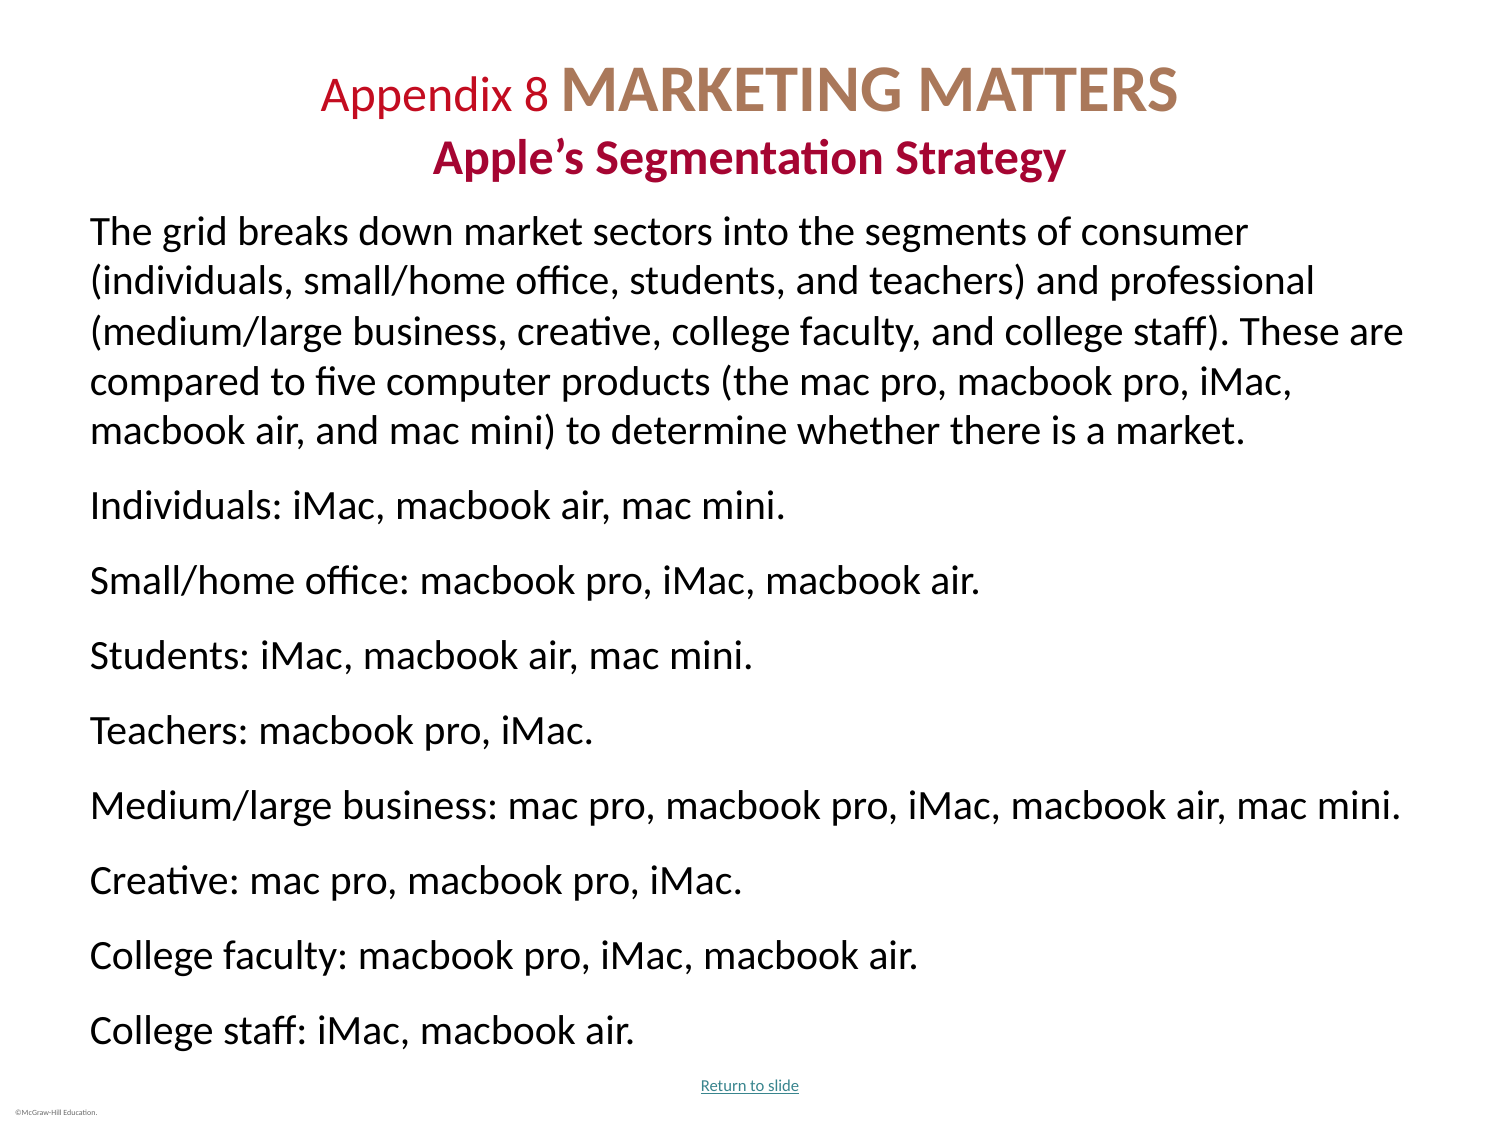

# Appendix 8 MARKETING MATTERS Apple’s Segmentation Strategy
The grid breaks down market sectors into the segments of consumer (individuals, small/home office, students, and teachers) and professional (medium/large business, creative, college faculty, and college staff). These are compared to five computer products (the mac pro, macbook pro, iMac, macbook air, and mac mini) to determine whether there is a market.
Individuals: iMac, macbook air, mac mini.
Small/home office: macbook pro, iMac, macbook air.
Students: iMac, macbook air, mac mini.
Teachers: macbook pro, iMac.
Medium/large business: mac pro, macbook pro, iMac, macbook air, mac mini.
Creative: mac pro, macbook pro, iMac.
College faculty: macbook pro, iMac, macbook air.
College staff: iMac, macbook air.
Return to slide